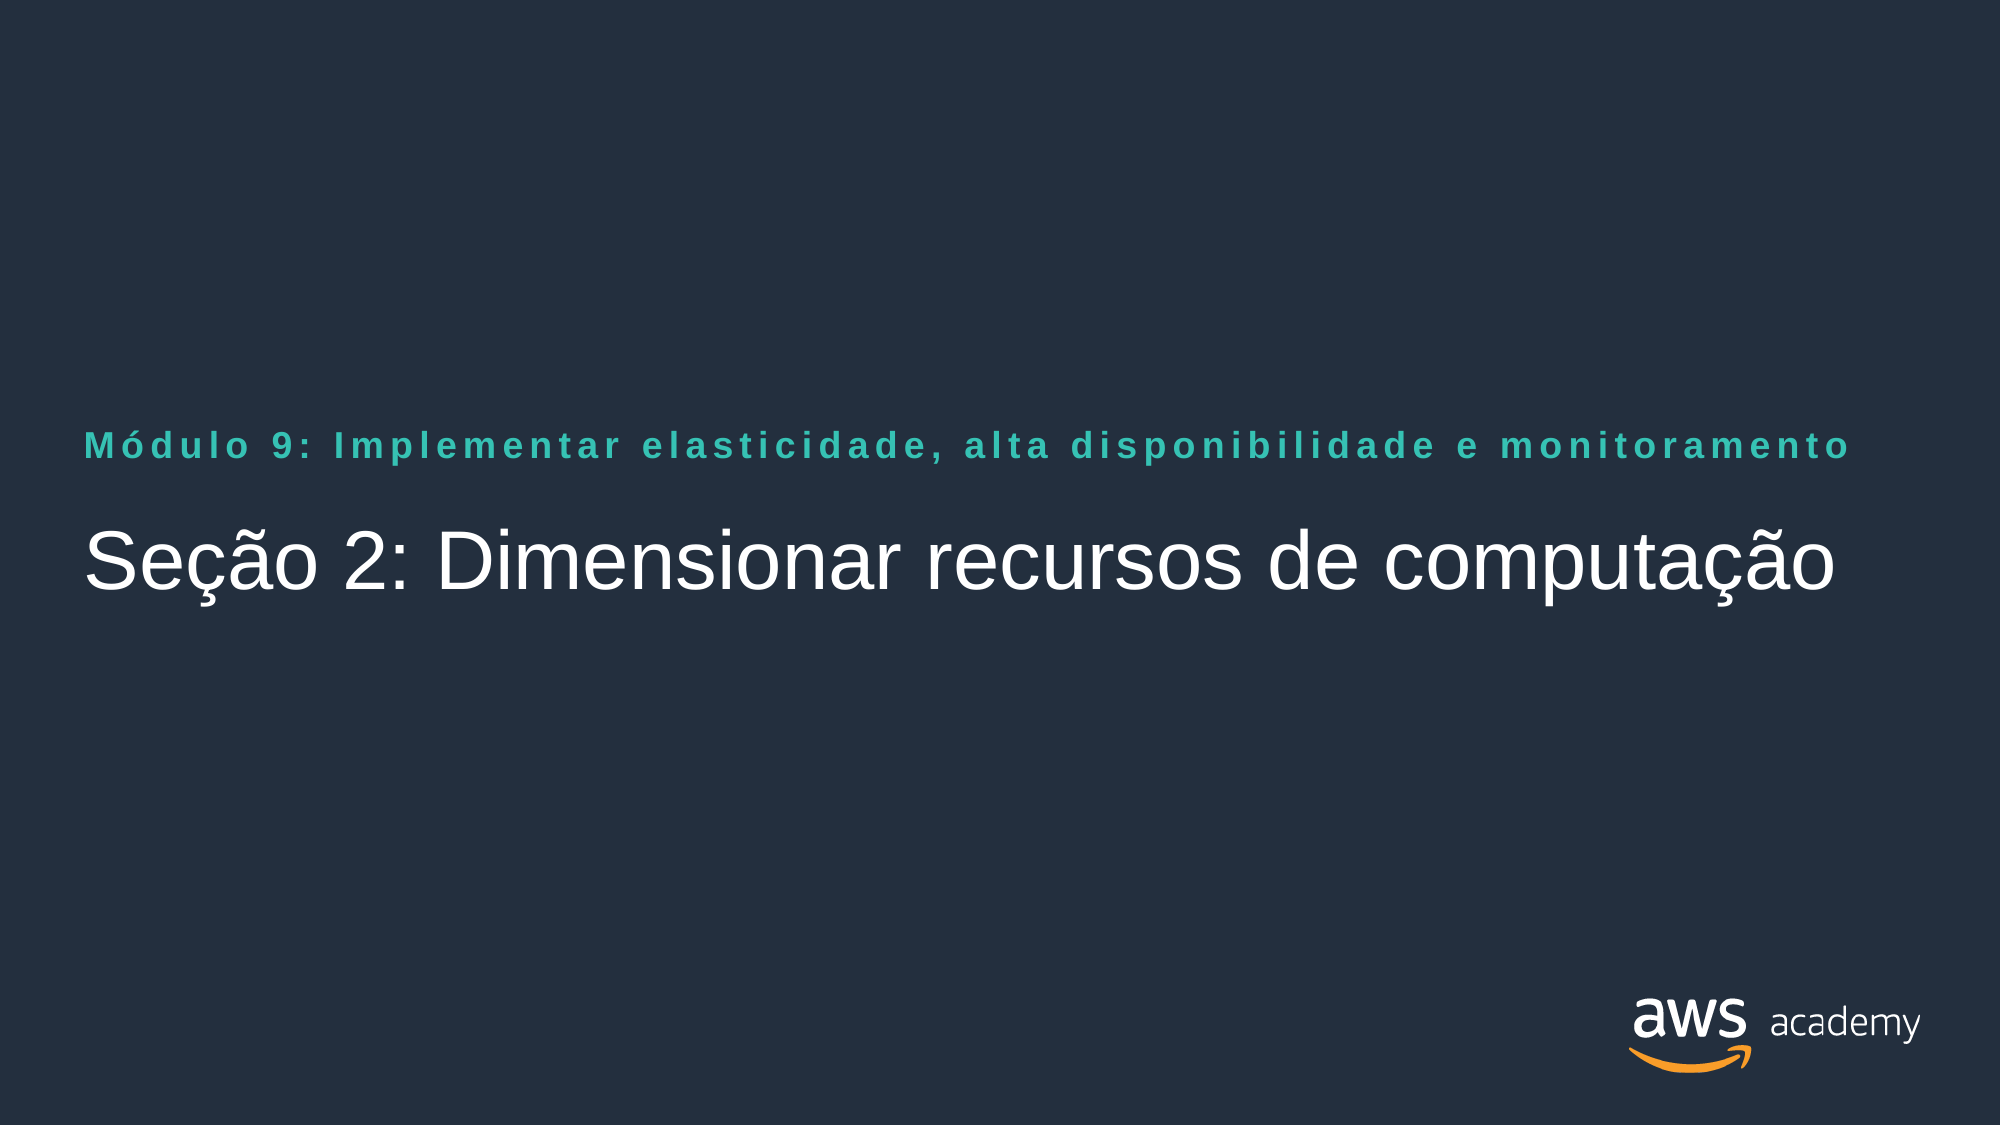

Módulo 9: Implementar elasticidade, alta disponibilidade e monitoramento
# Seção 2: Dimensionar recursos de computação